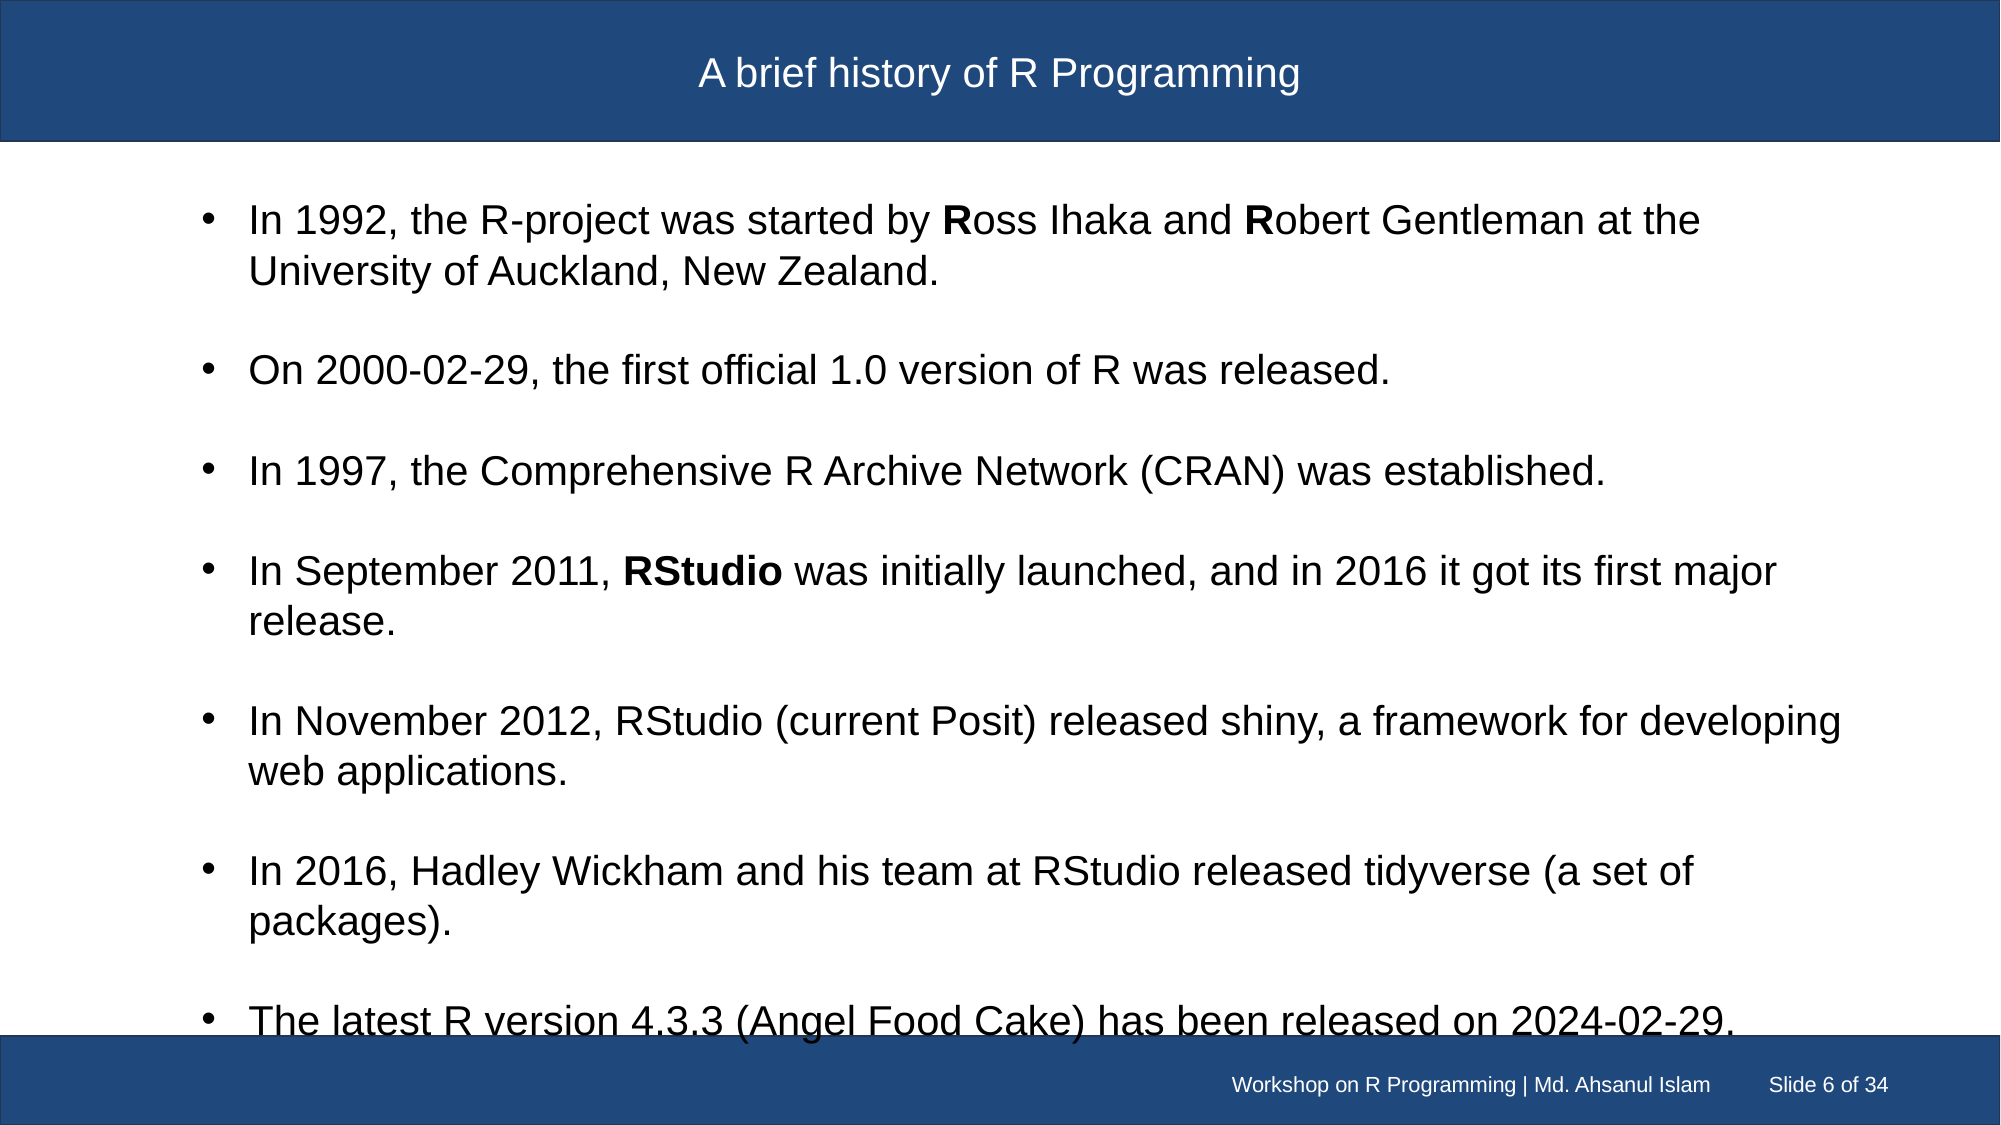

A brief history of R Programming
In 1992, the R‐project was started by Ross Ihaka and Robert Gentleman at the University of Auckland, New Zealand.

On 2000-02-29, the first official 1.0 version of R was released.

In 1997, the Comprehensive R Archive Network (CRAN) was established.

In September 2011, RStudio was initially launched, and in 2016 it got its first major release.

In November 2012, RStudio (current Posit) released shiny, a framework for developing web applications.

In 2016, Hadley Wickham and his team at RStudio released tidyverse (a set of packages).

The latest R version 4.3.3 (Angel Food Cake) has been released on 2024-02-29.
Workshop on R Programming | Md. Ahsanul Islam
Slide 6 of 34